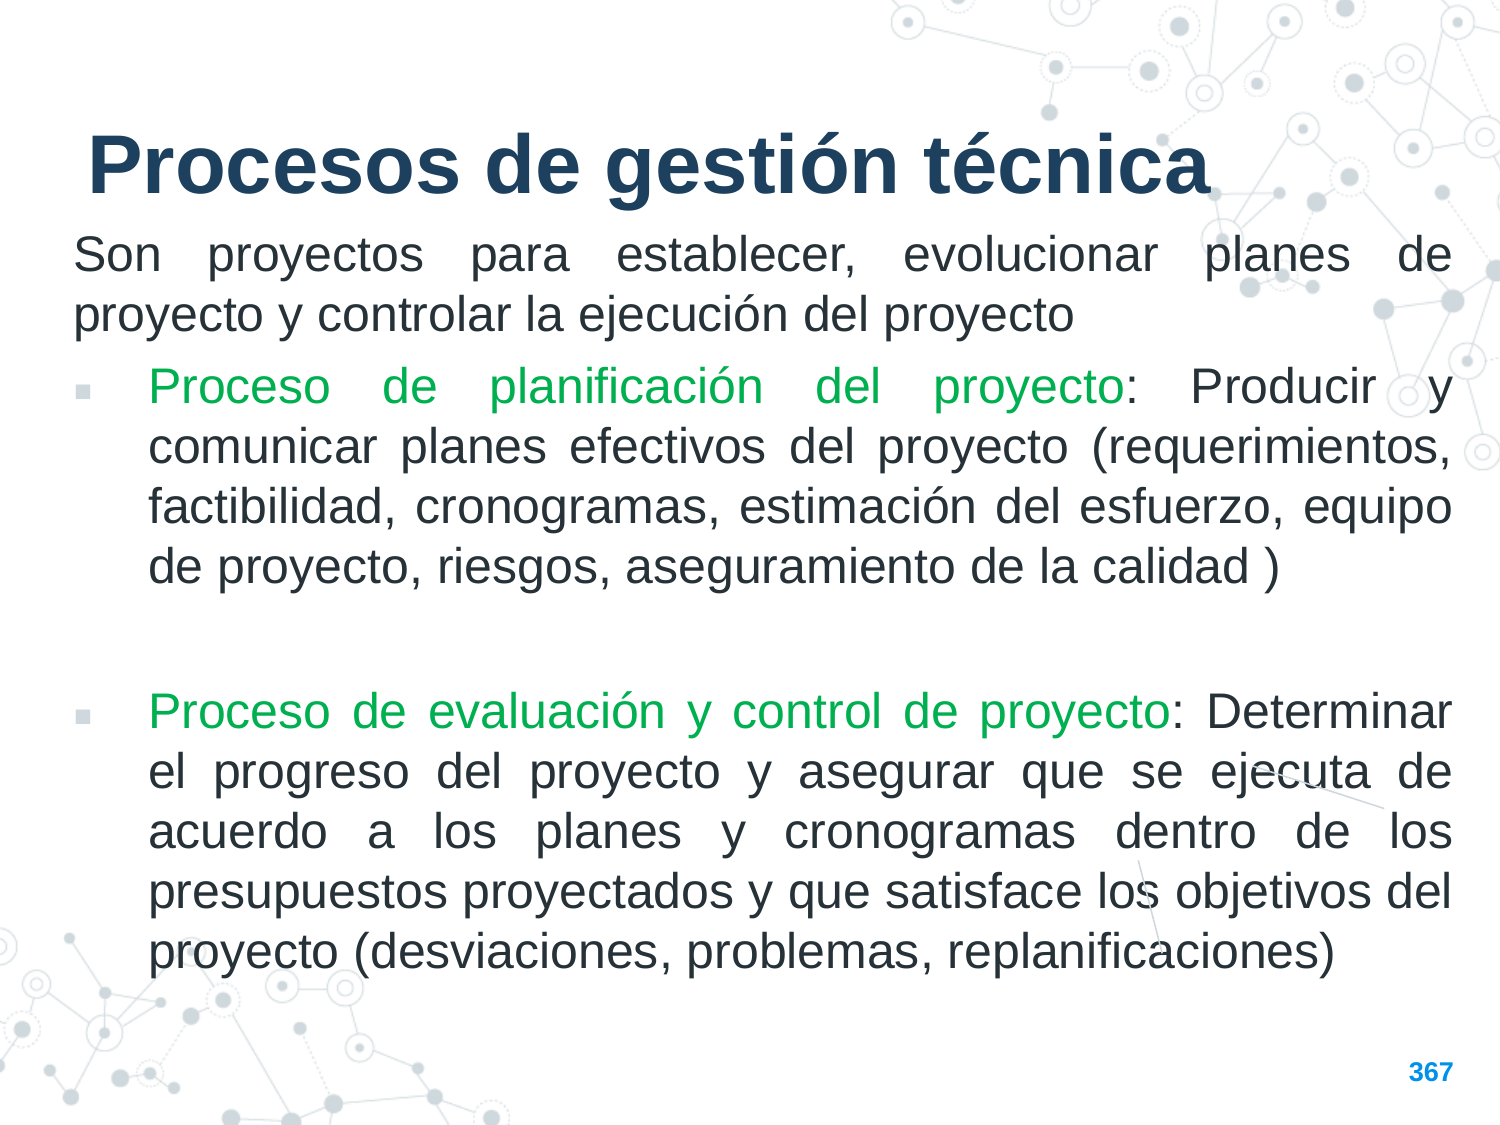

Procesos de gestión técnica
Son proyectos para establecer, evolucionar planes de proyecto y controlar la ejecución del proyecto
Proceso de planificación del proyecto: Producir y comunicar planes efectivos del proyecto (requerimientos, factibilidad, cronogramas, estimación del esfuerzo, equipo de proyecto, riesgos, aseguramiento de la calidad )

Proceso de evaluación y control de proyecto: Determinar el progreso del proyecto y asegurar que se ejecuta de acuerdo a los planes y cronogramas dentro de los presupuestos proyectados y que satisface los objetivos del proyecto (desviaciones, problemas, replanificaciones)
367